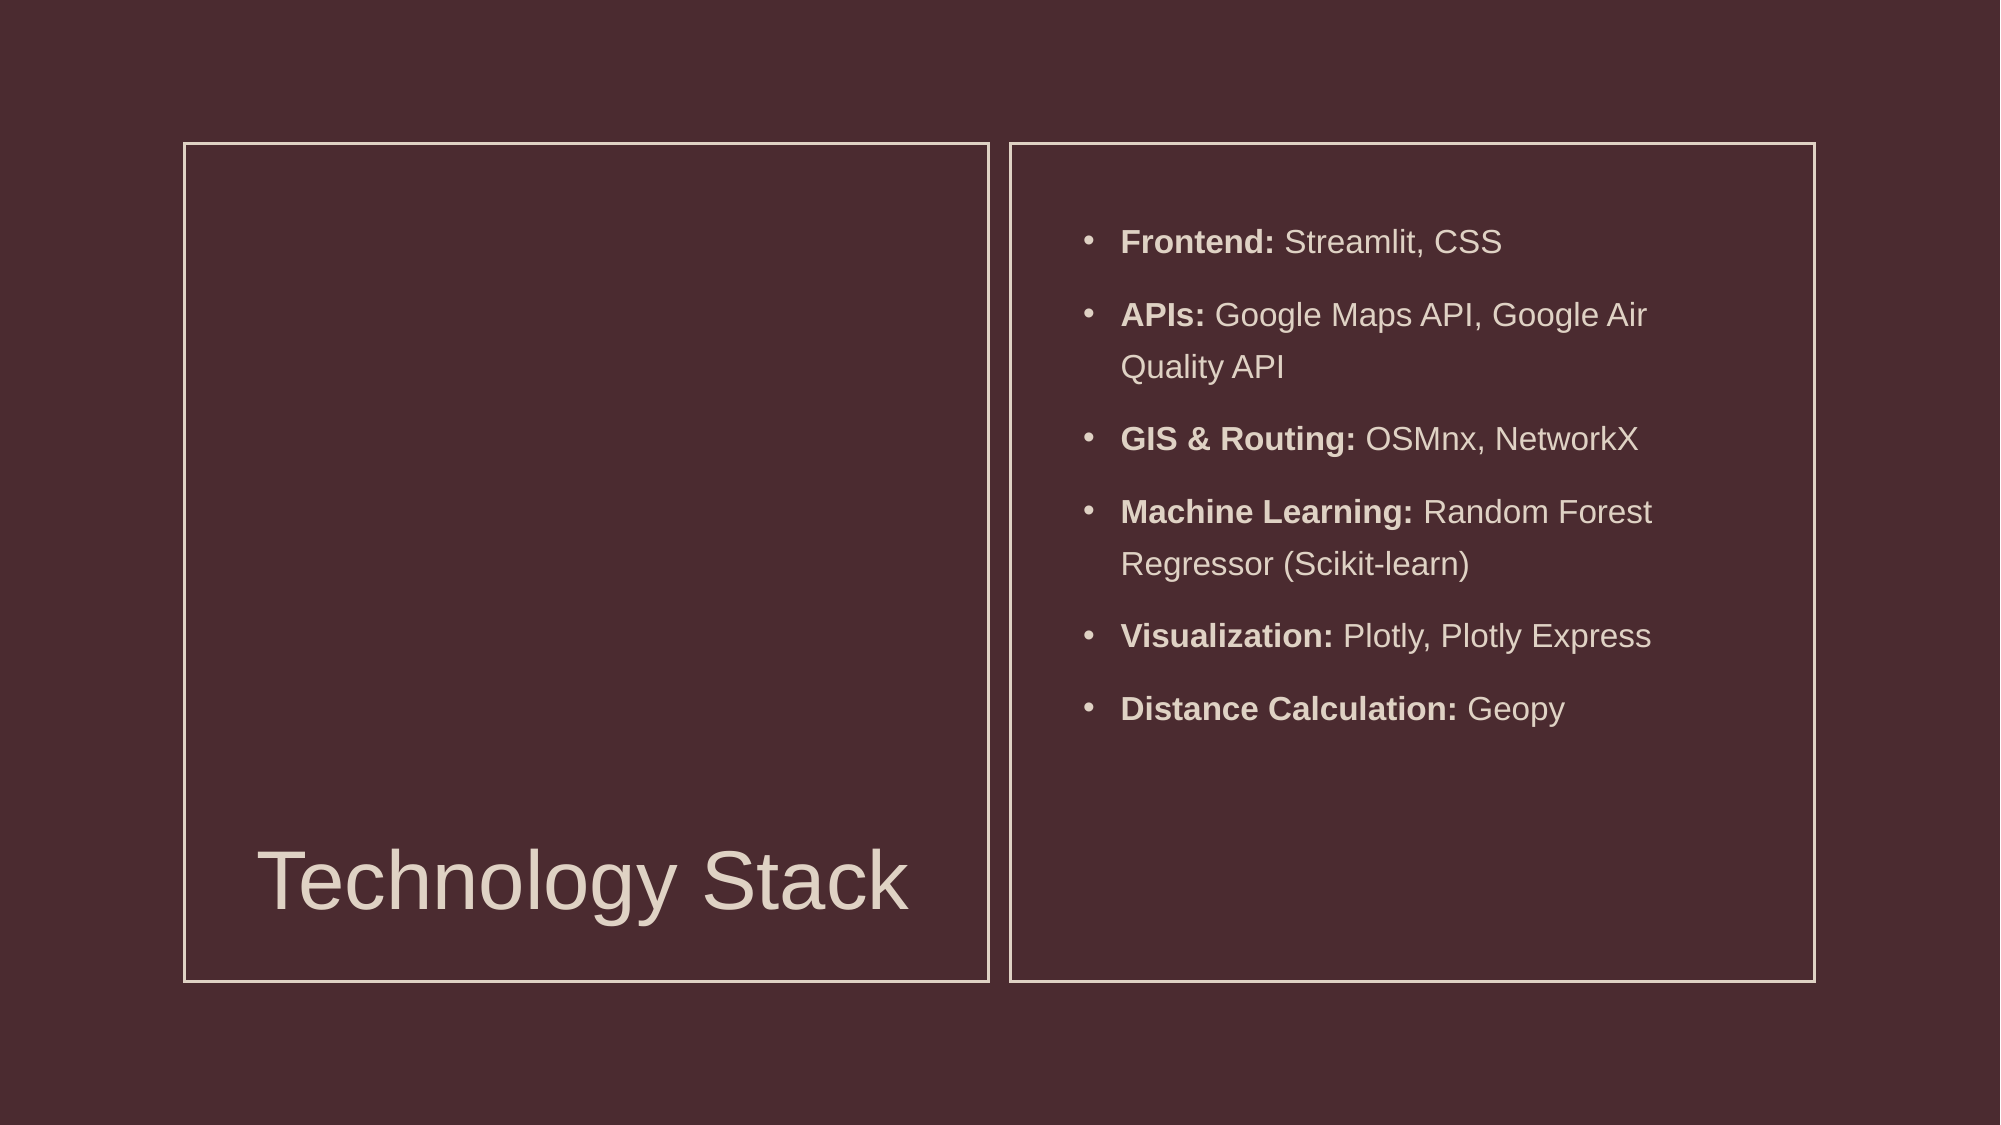

# Technology Stack
Frontend: Streamlit, CSS
APIs: Google Maps API, Google Air Quality API
GIS & Routing: OSMnx, NetworkX
Machine Learning: Random Forest Regressor (Scikit-learn)
Visualization: Plotly, Plotly Express
Distance Calculation: Geopy